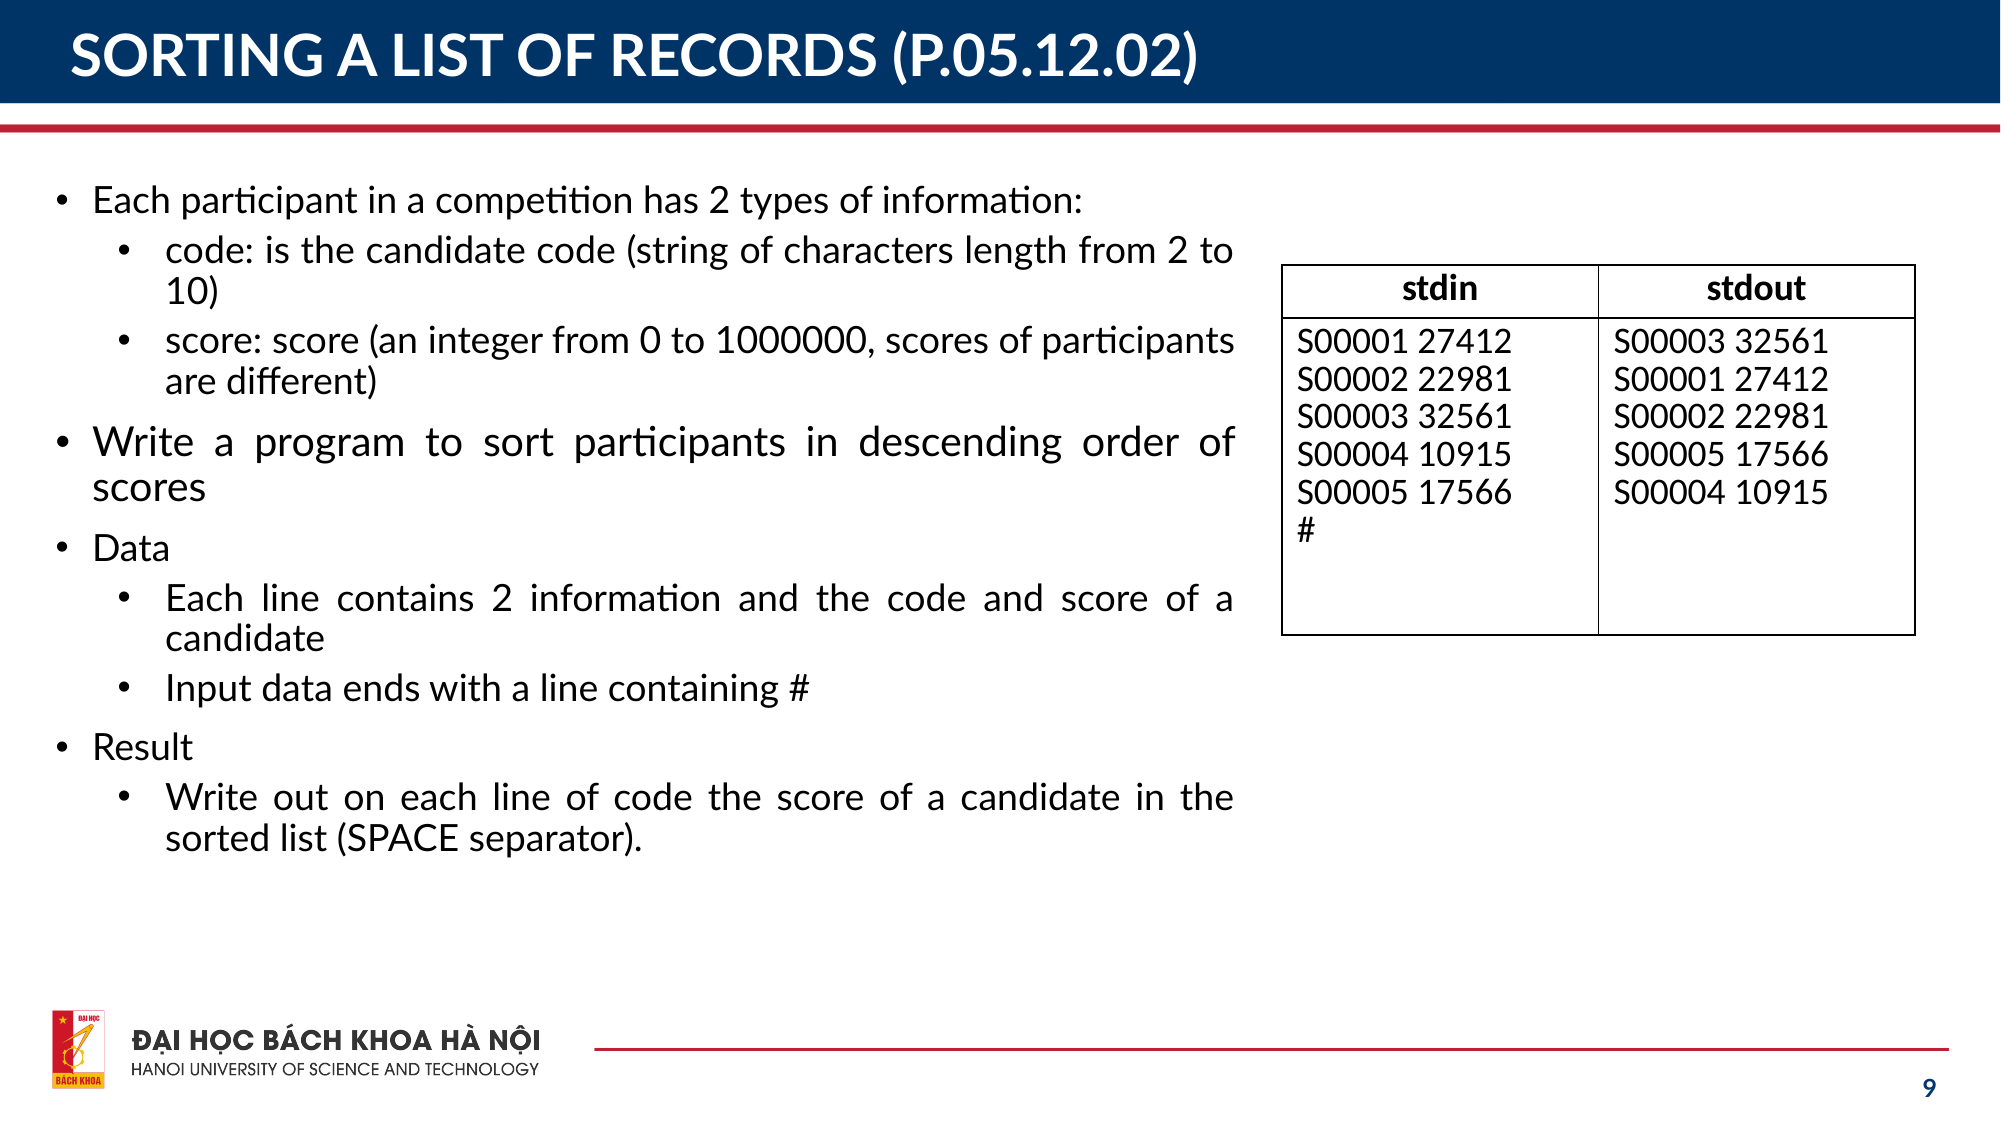

# SORTING A LIST OF RECORDS (P.05.12.02)
Each participant in a competition has 2 types of information:
code: is the candidate code (string of characters length from 2 to 10)
score: score (an integer from 0 to 1000000, scores of participants are different)
Write a program to sort participants in descending order of scores
Data
Each line contains 2 information and the code and score of a candidate
Input data ends with a line containing #
Result
Write out on each line of code the score of a candidate in the sorted list (SPACE separator).
| stdin | stdout |
| --- | --- |
| S00001 27412 S00002 22981 S00003 32561 S00004 10915 S00005 17566 # | S00003 32561 S00001 27412 S00002 22981 S00005 17566 S00004 10915 |
9